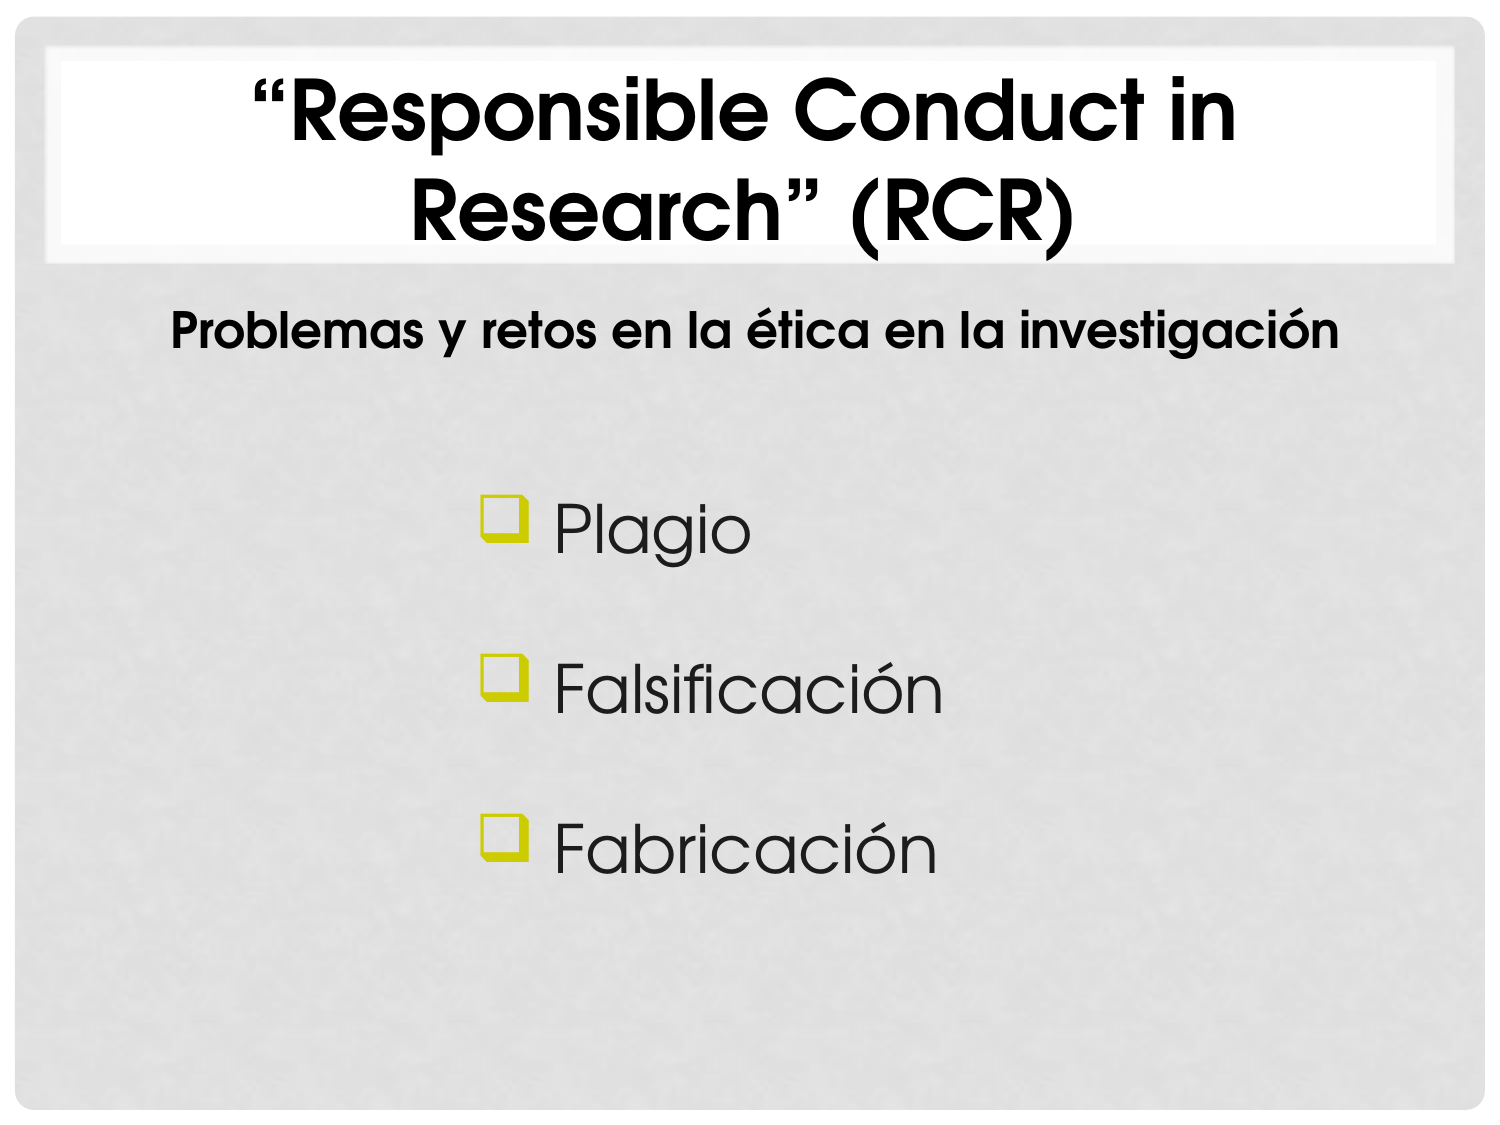

“Responsible Conduct in Research” (RCR)
Problemas y retos en la ética en la investigación
 Plagio

 Falsificación

 Fabricación